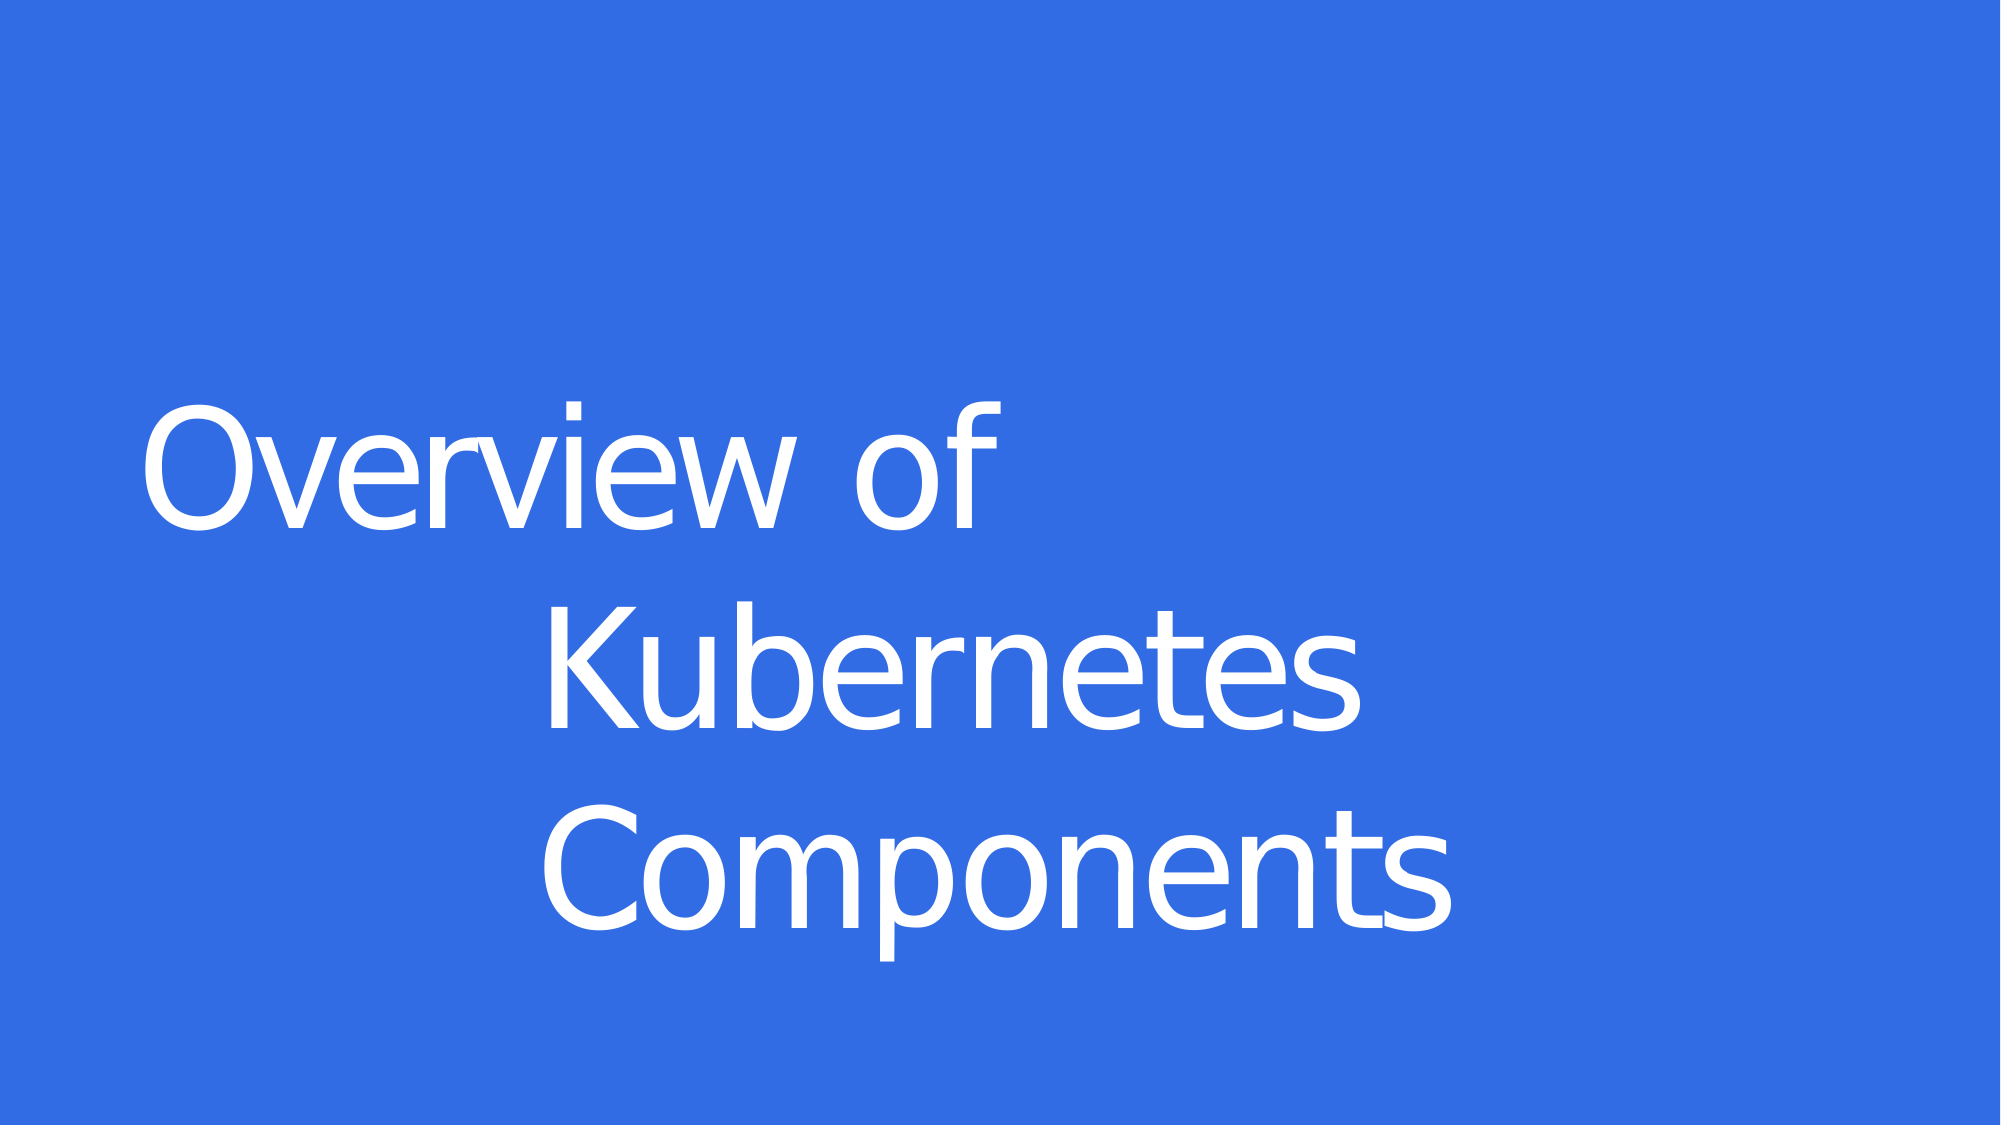

# Overview of Kubernetes Components
Copyright © Thinknyx Technologies LLP